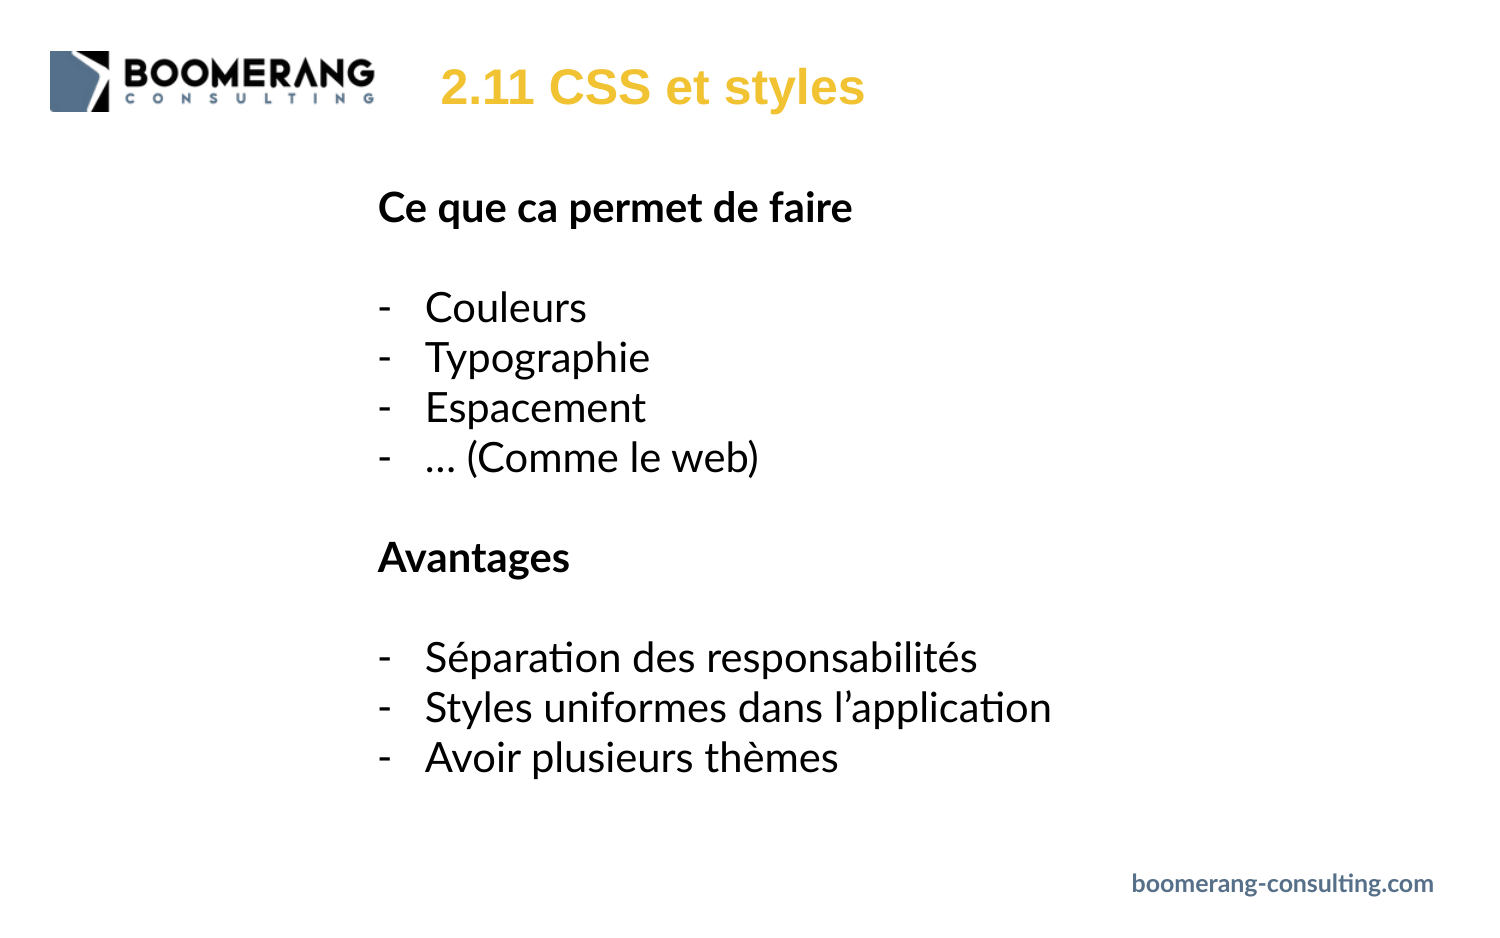

# 2.11 CSS et styles
Ce que ca permet de faire
Couleurs
Typographie
Espacement
… (Comme le web)

Avantages

Séparation des responsabilités
Styles uniformes dans l’application
Avoir plusieurs thèmes